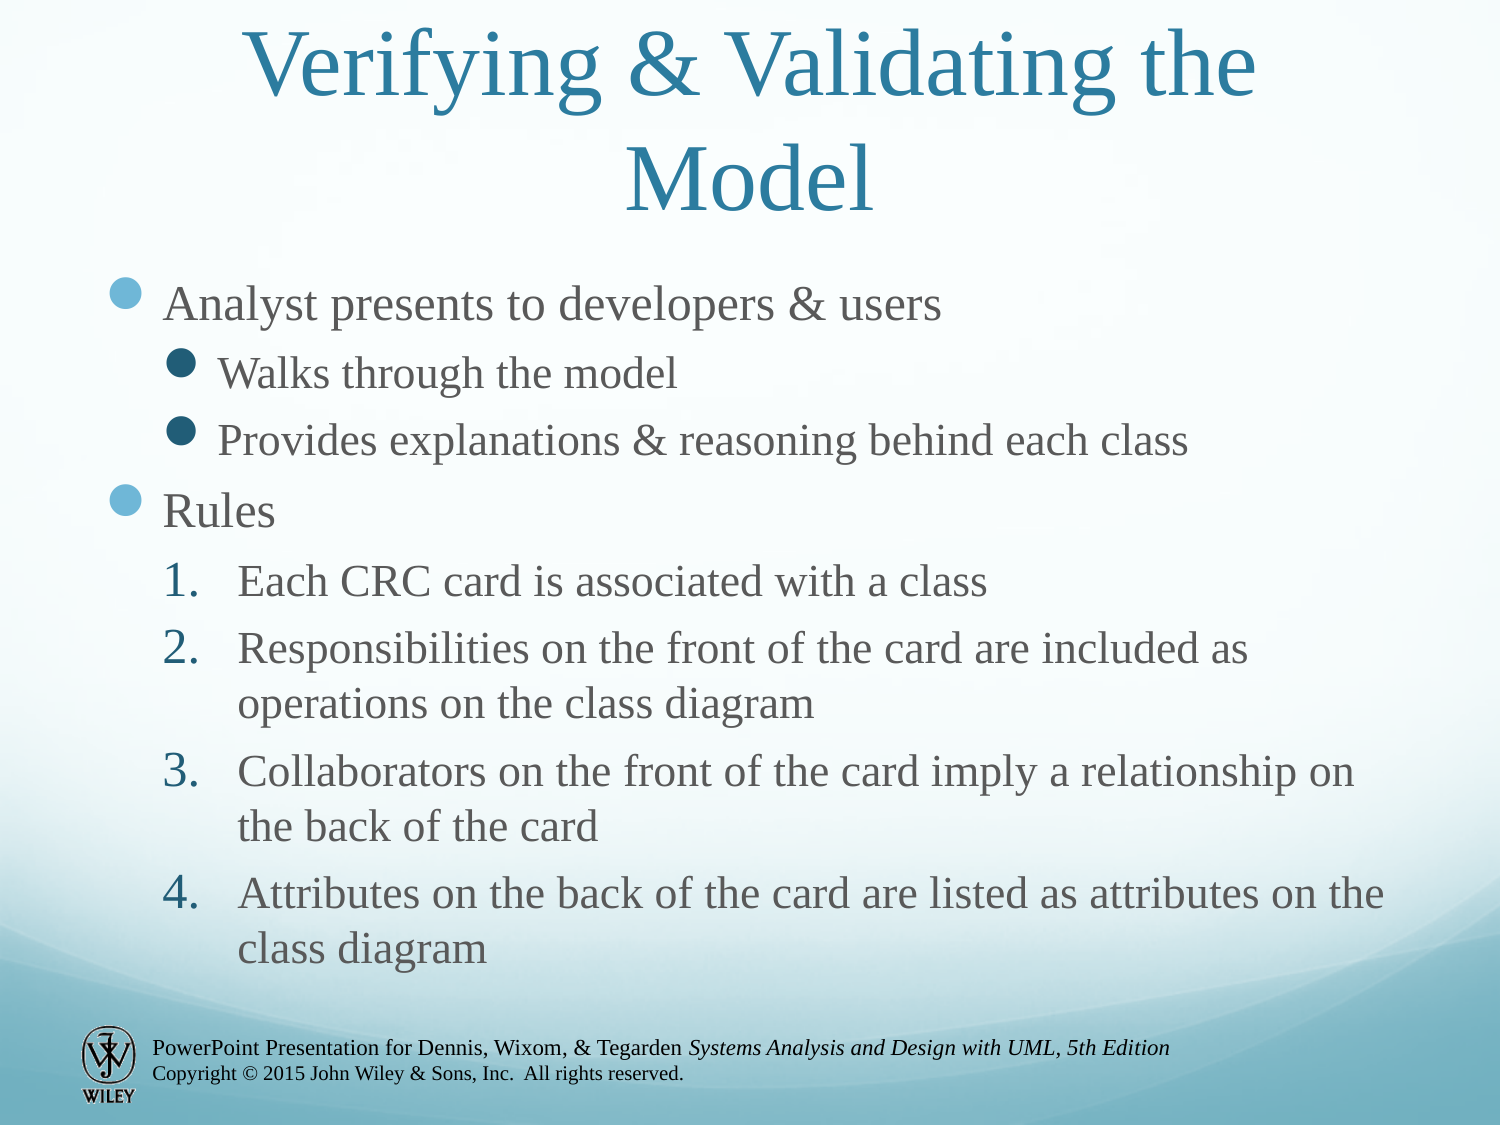

# Verifying & Validating the Model
Analyst presents to developers & users
Walks through the model
Provides explanations & reasoning behind each class
Rules
Each CRC card is associated with a class
Responsibilities on the front of the card are included as operations on the class diagram
Collaborators on the front of the card imply a relationship on the back of the card
Attributes on the back of the card are listed as attributes on the class diagram